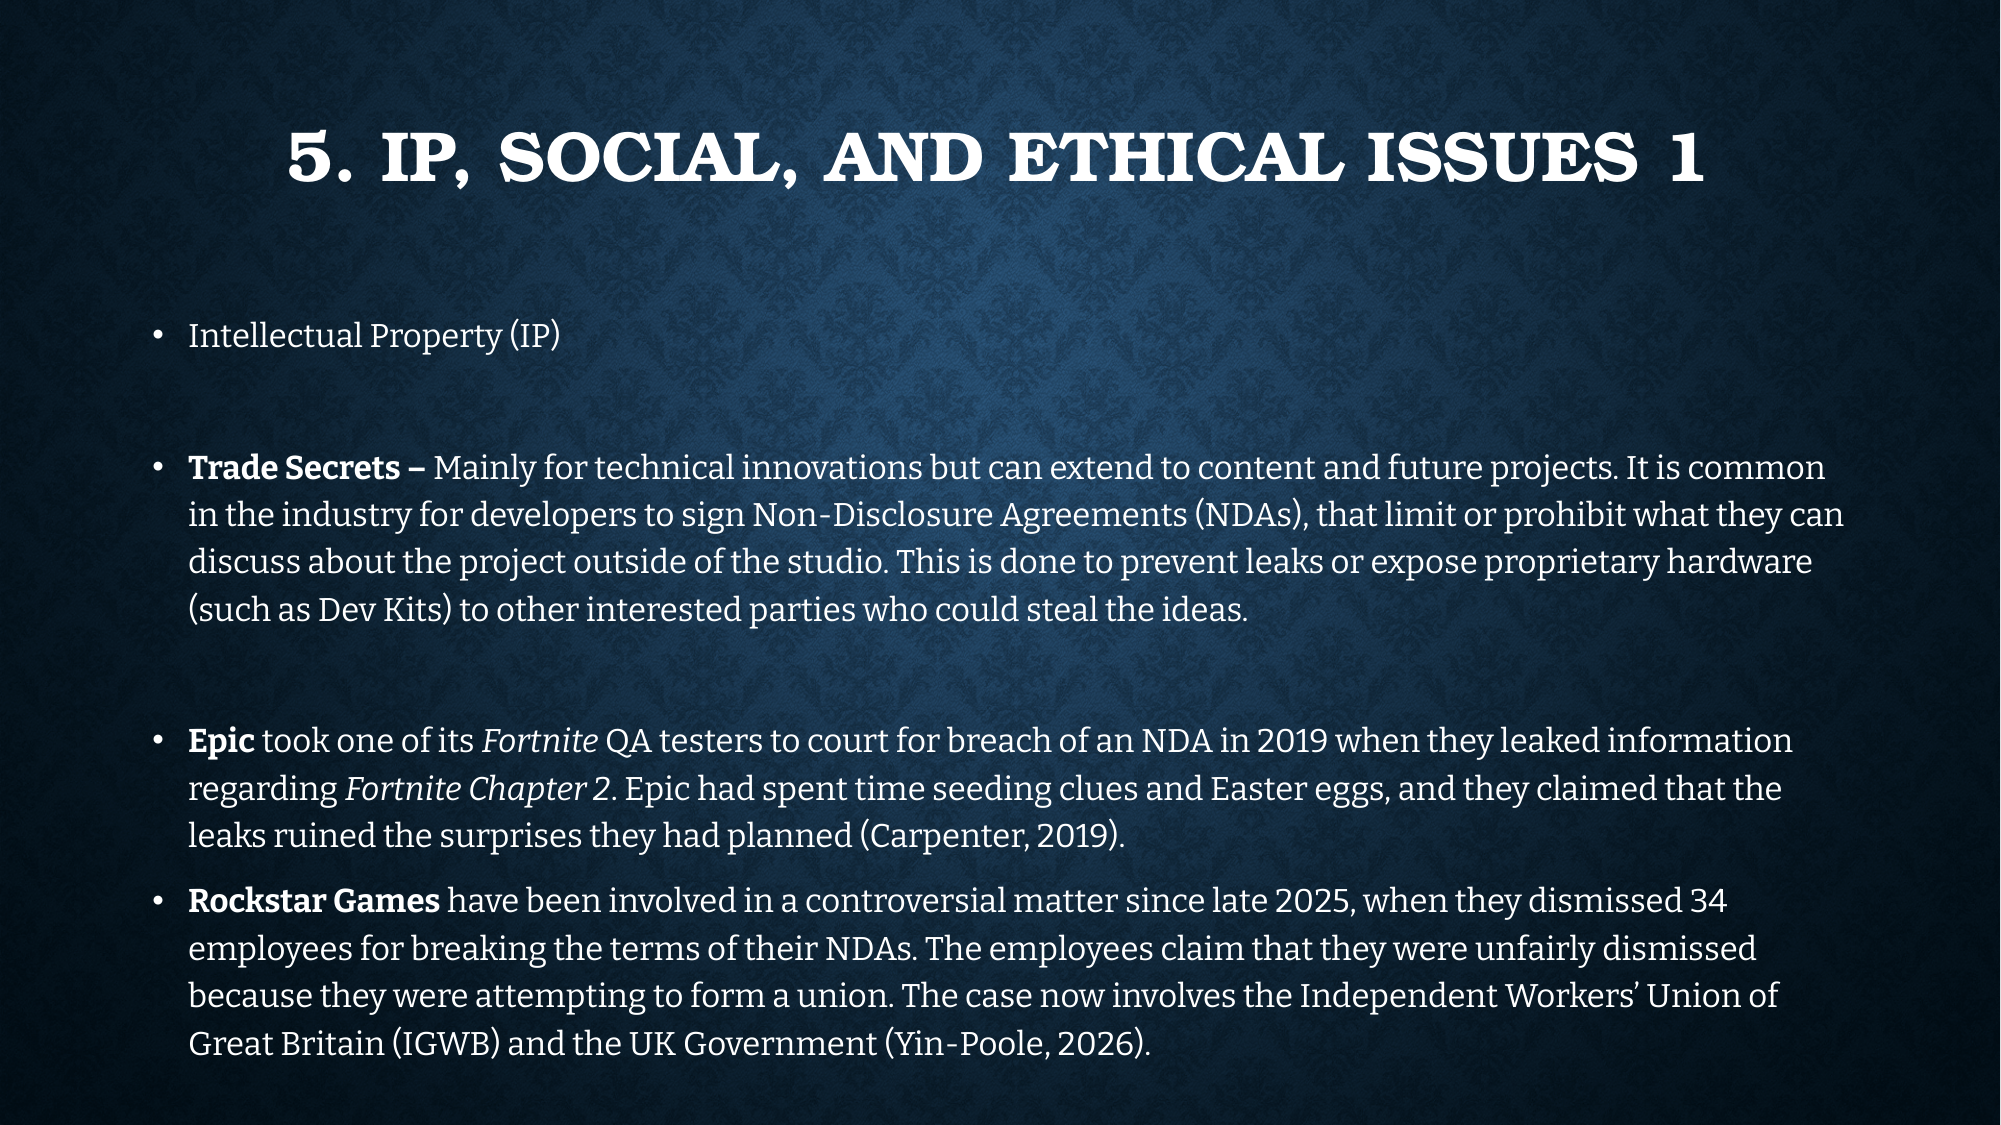

# 5. IP, Social, and Ethical Issues 1
Intellectual Property (IP)

Trade Secrets – Mainly for technical innovations but can extend to content and future projects. It is common in the industry for developers to sign Non-Disclosure Agreements (NDAs), that limit or prohibit what they can discuss about the project outside of the studio. This is done to prevent leaks or expose proprietary hardware (such as Dev Kits) to other interested parties who could steal the ideas.

Epic took one of its Fortnite QA testers to court for breach of an NDA in 2019 when they leaked information regarding Fortnite Chapter 2. Epic had spent time seeding clues and Easter eggs, and they claimed that the leaks ruined the surprises they had planned (Carpenter, 2019).
Rockstar Games have been involved in a controversial matter since late 2025, when they dismissed 34 employees for breaking the terms of their NDAs. The employees claim that they were unfairly dismissed because they were attempting to form a union. The case now involves the Independent Workers’ Union of Great Britain (IGWB) and the UK Government (Yin-Poole, 2026).